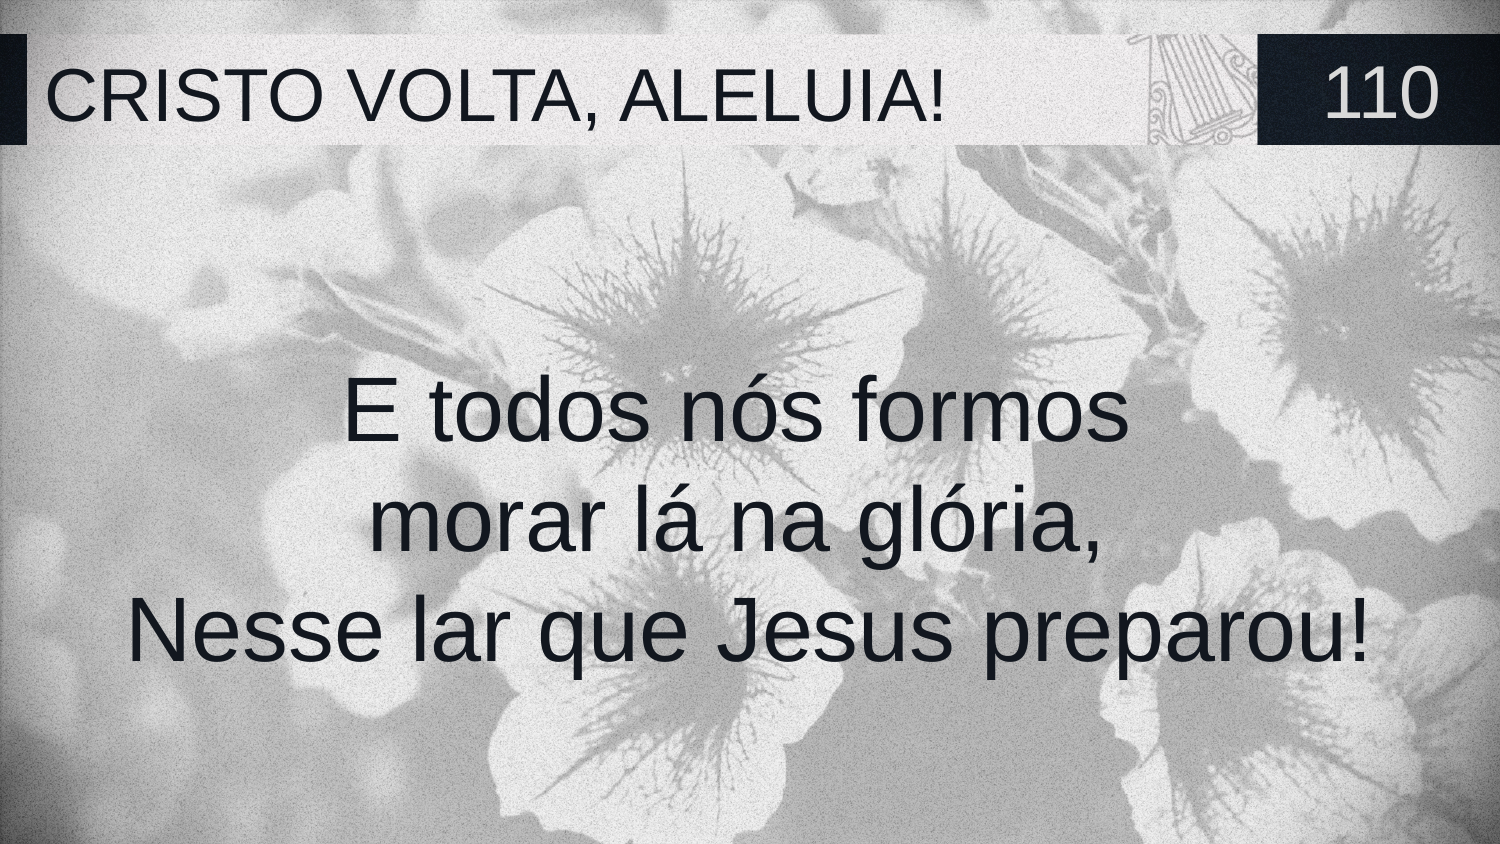

# CRISTO VOLTA, ALELUIA!
110
E todos nós formos
morar lá na glória,
Nesse lar que Jesus preparou!